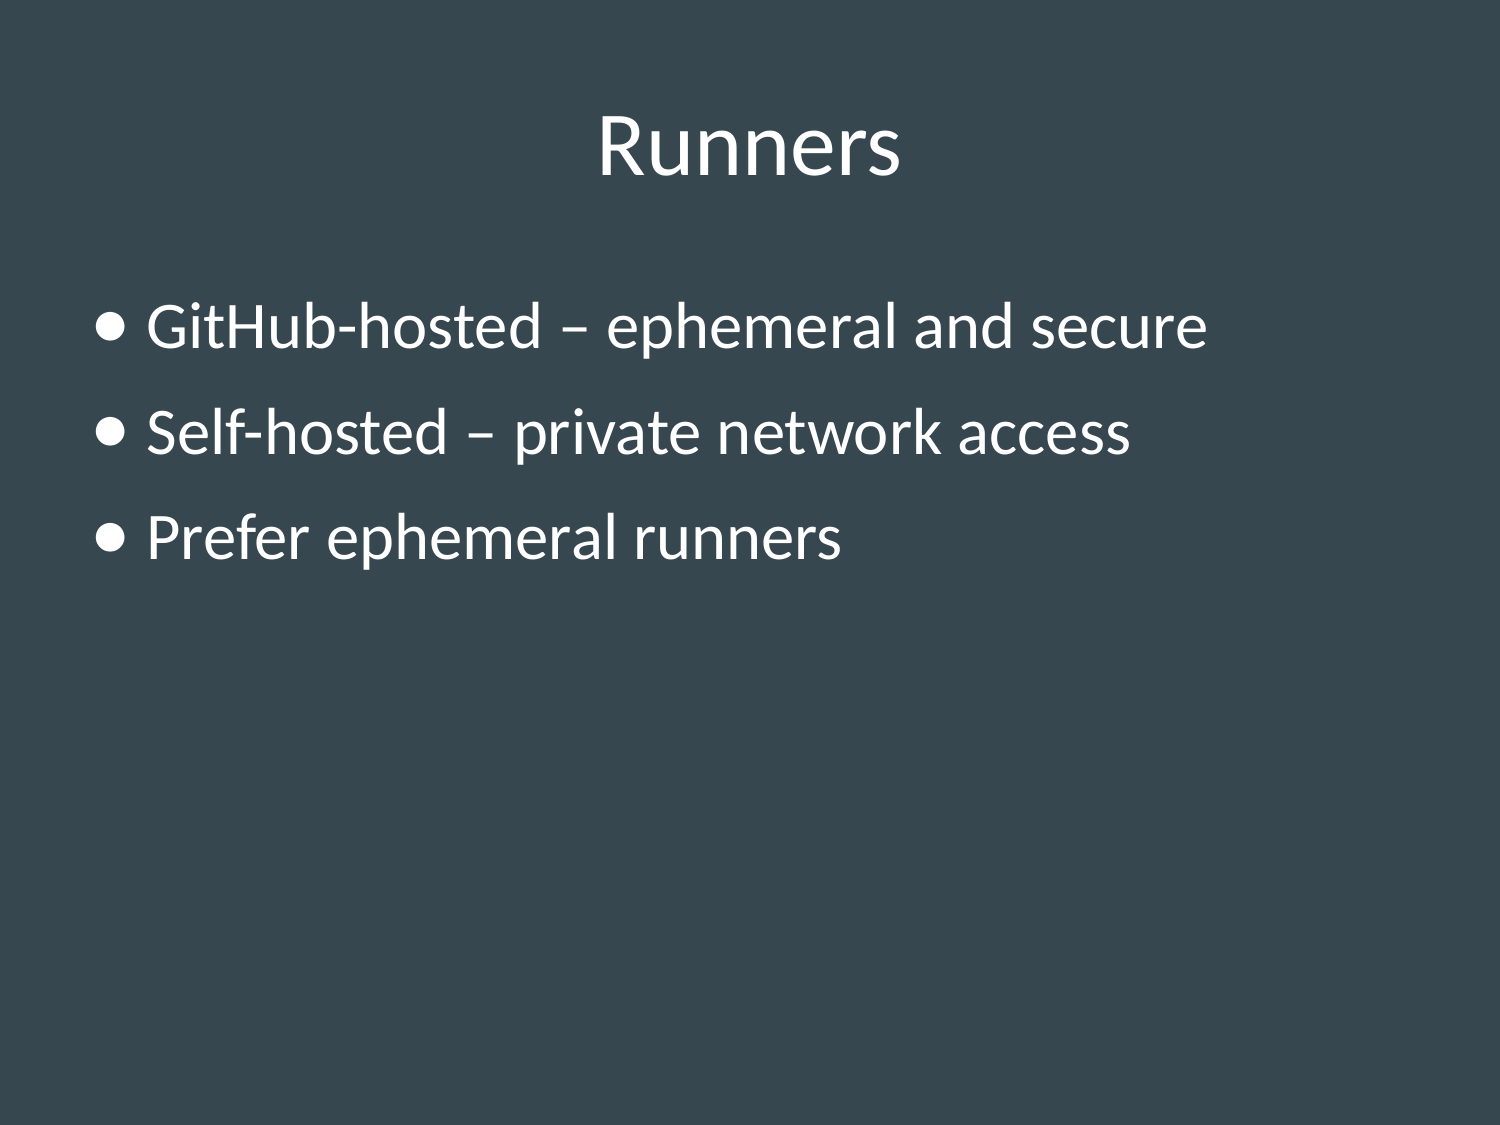

# Runners
GitHub-hosted – ephemeral and secure
Self-hosted – private network access
Prefer ephemeral runners